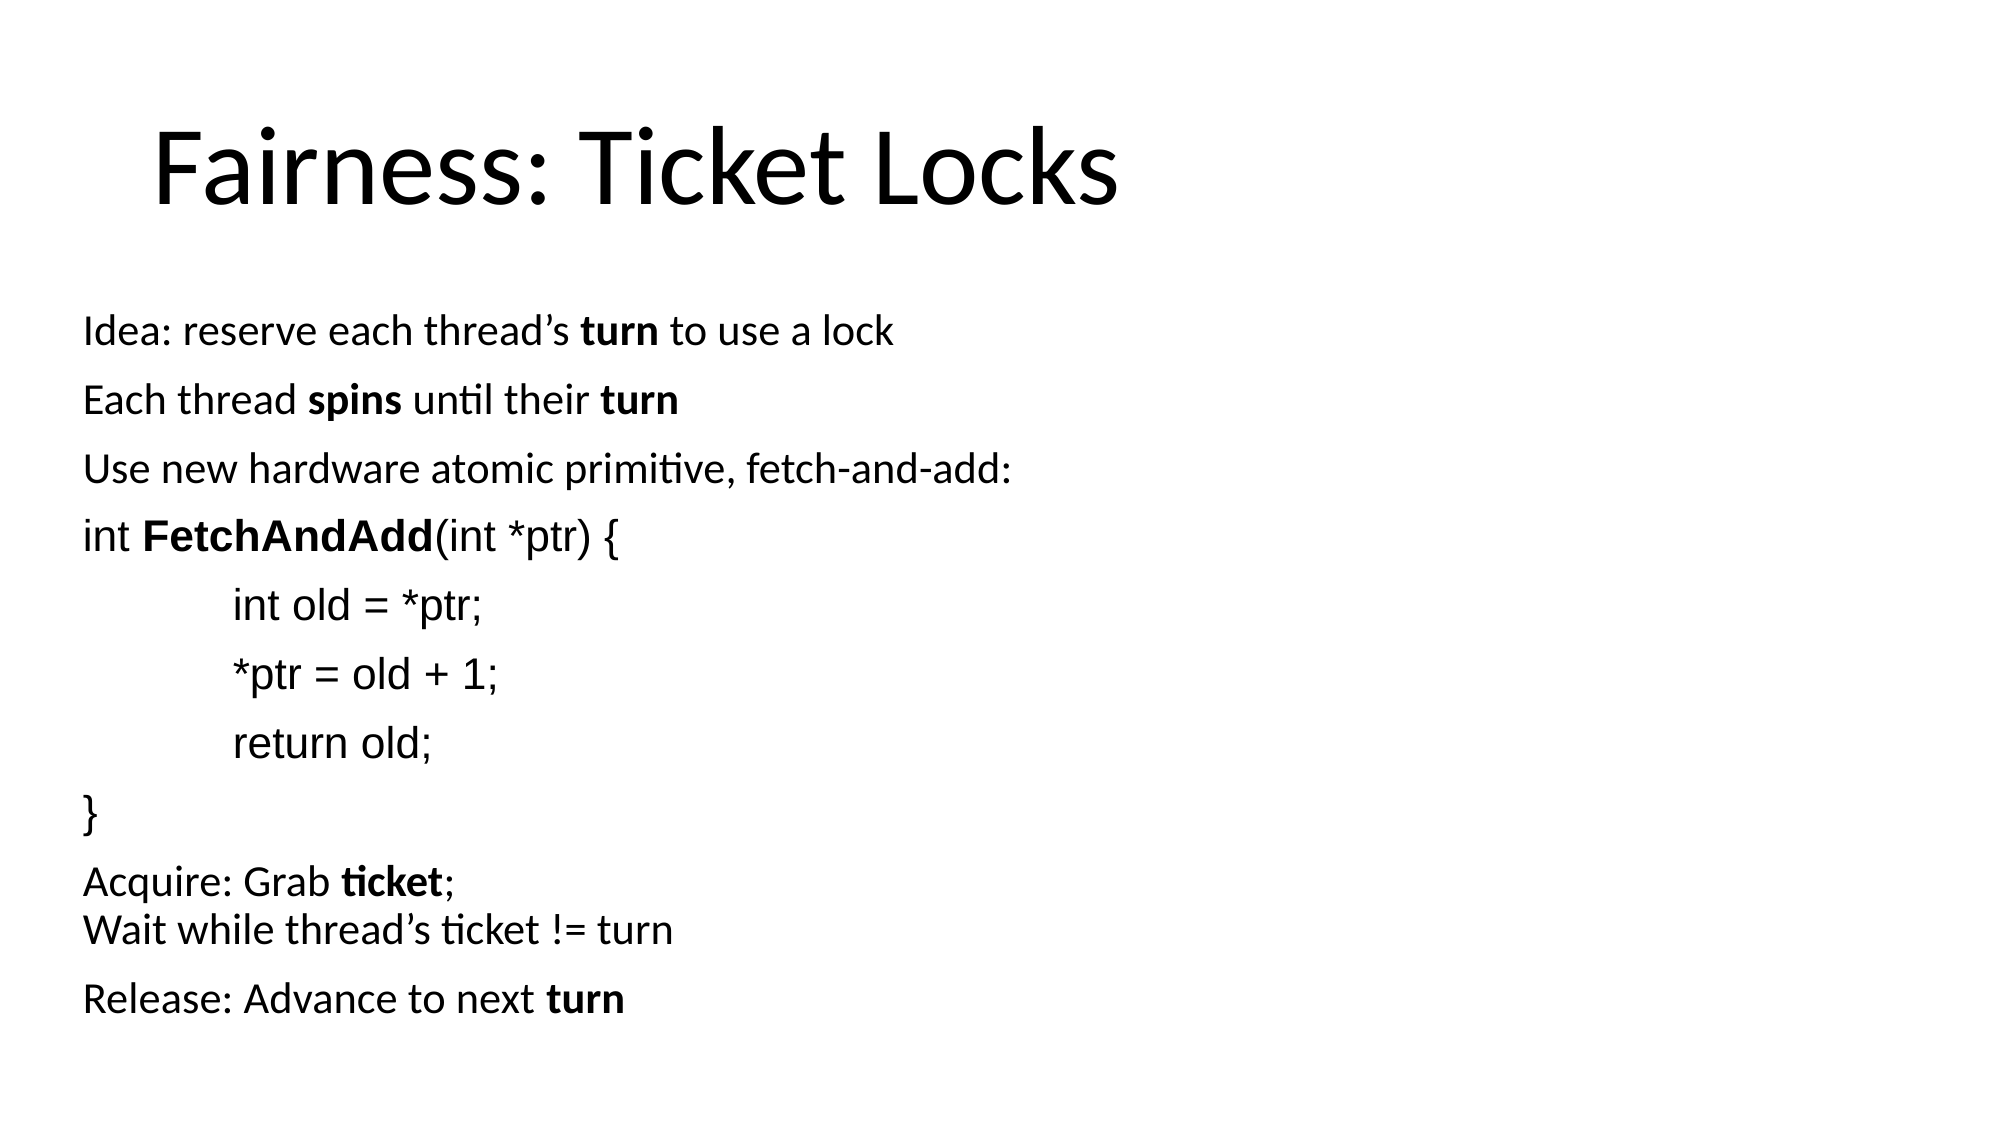

# Fairness: Ticket Locks
Idea: reserve each thread’s turn to use a lock
Each thread spins until their turn
Use new hardware atomic primitive, fetch-and-add:
int FetchAndAdd(int *ptr) {
	int old = *ptr;
	*ptr = old + 1;
	return old;
}
Acquire: Grab ticket;
Wait while thread’s ticket != turn
Release: Advance to next turn